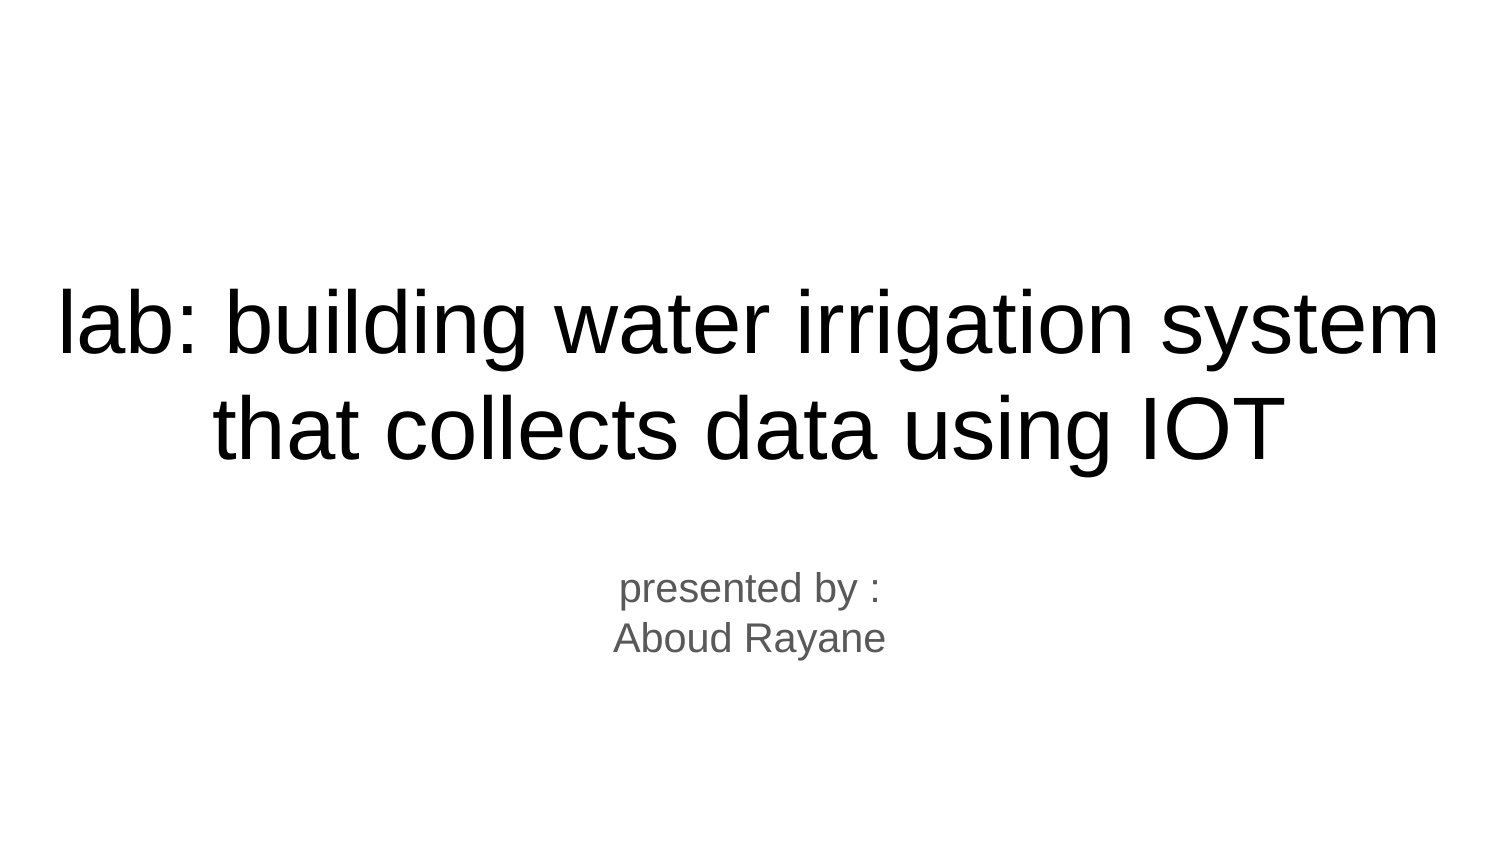

# lab: building water irrigation system that collects data using IOT
presented by :
Aboud Rayane